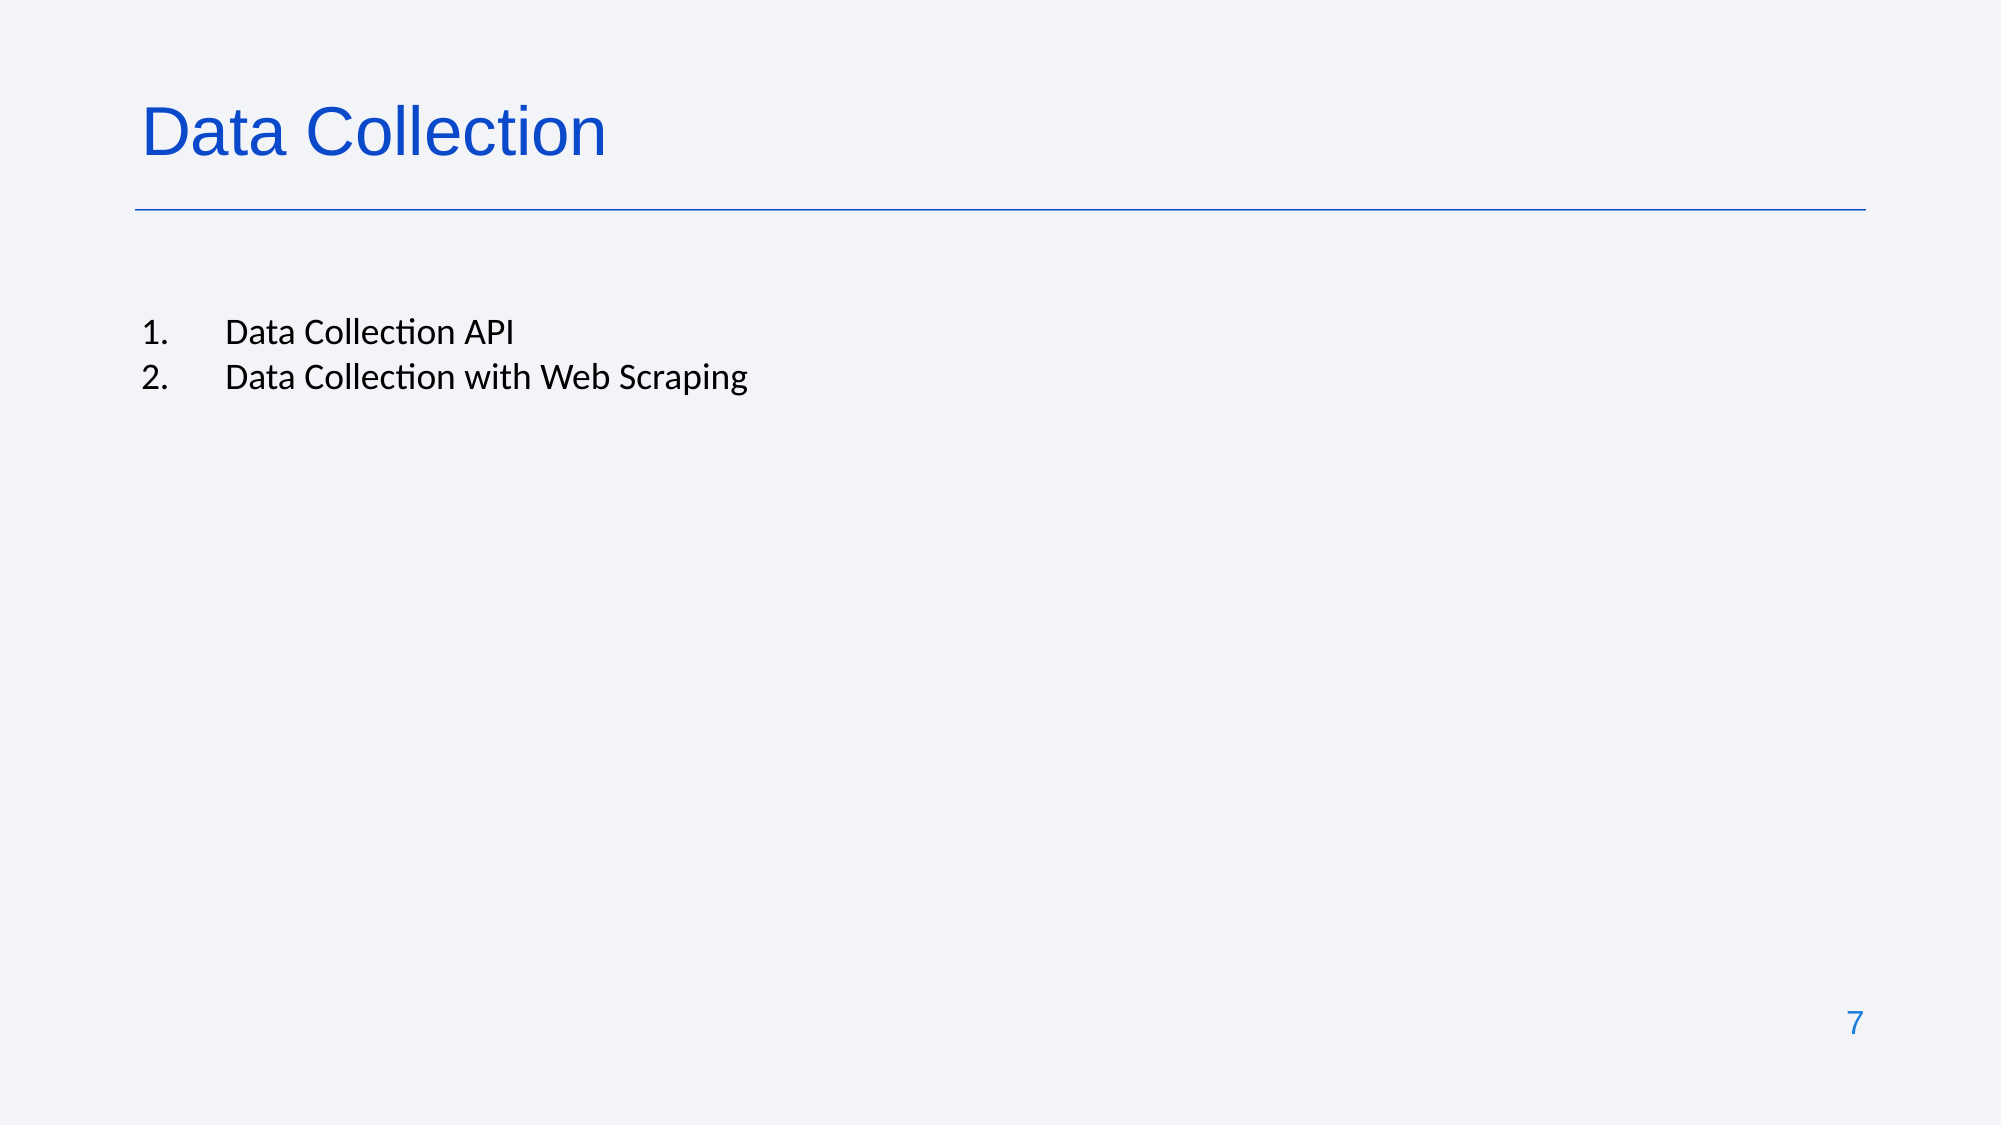

Data Collection
Data Collection API
Data Collection with Web Scraping
7